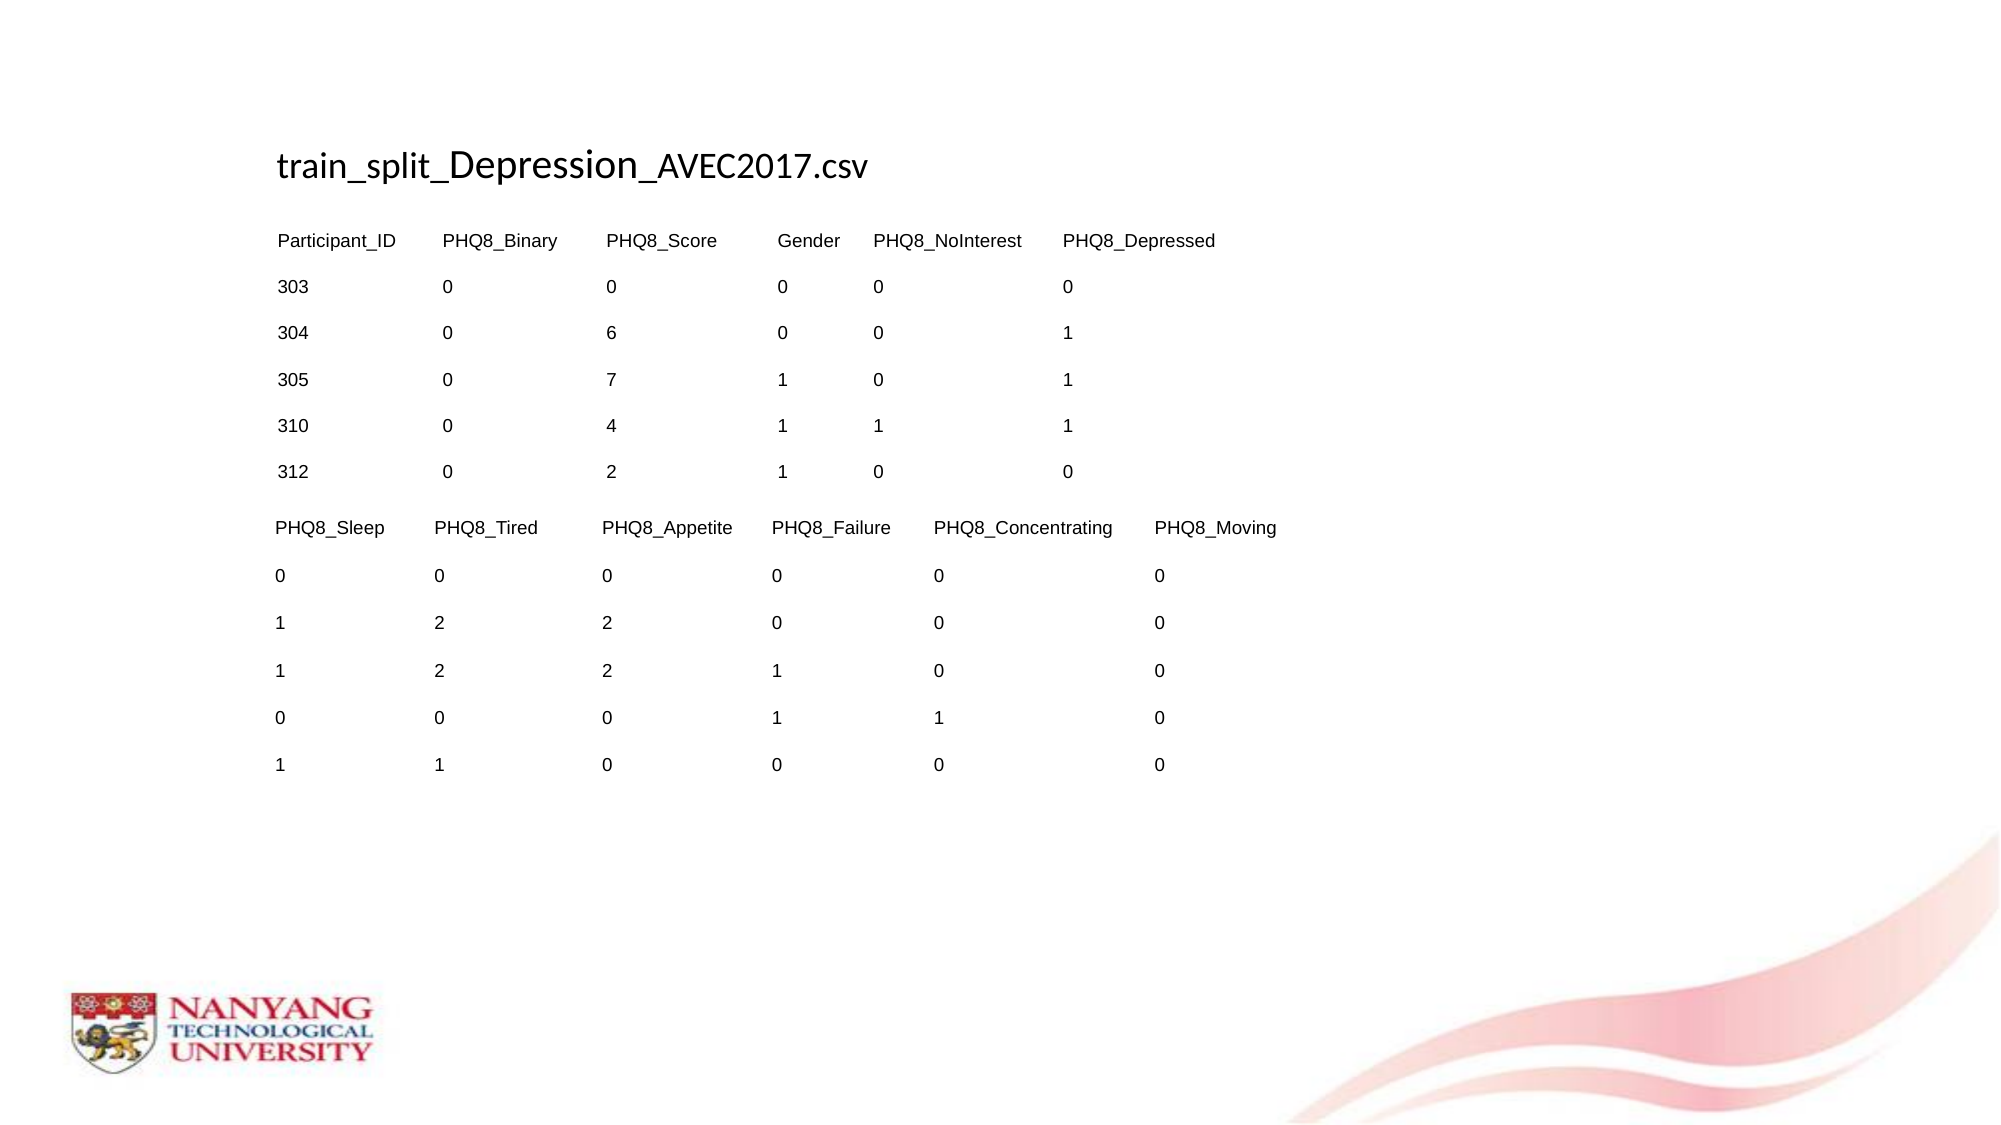

train_split_Depression_AVEC2017.csv
| Participant\_ID | PHQ8\_Binary | PHQ8\_Score | Gender | PHQ8\_NoInterest | PHQ8\_Depressed |
| --- | --- | --- | --- | --- | --- |
| 303 | 0 | 0 | 0 | 0 | 0 |
| 304 | 0 | 6 | 0 | 0 | 1 |
| 305 | 0 | 7 | 1 | 0 | 1 |
| 310 | 0 | 4 | 1 | 1 | 1 |
| 312 | 0 | 2 | 1 | 0 | 0 |
| PHQ8\_Sleep | PHQ8\_Tired | PHQ8\_Appetite | PHQ8\_Failure | PHQ8\_Concentrating | PHQ8\_Moving |
| --- | --- | --- | --- | --- | --- |
| 0 | 0 | 0 | 0 | 0 | 0 |
| 1 | 2 | 2 | 0 | 0 | 0 |
| 1 | 2 | 2 | 1 | 0 | 0 |
| 0 | 0 | 0 | 1 | 1 | 0 |
| 1 | 1 | 0 | 0 | 0 | 0 |
4